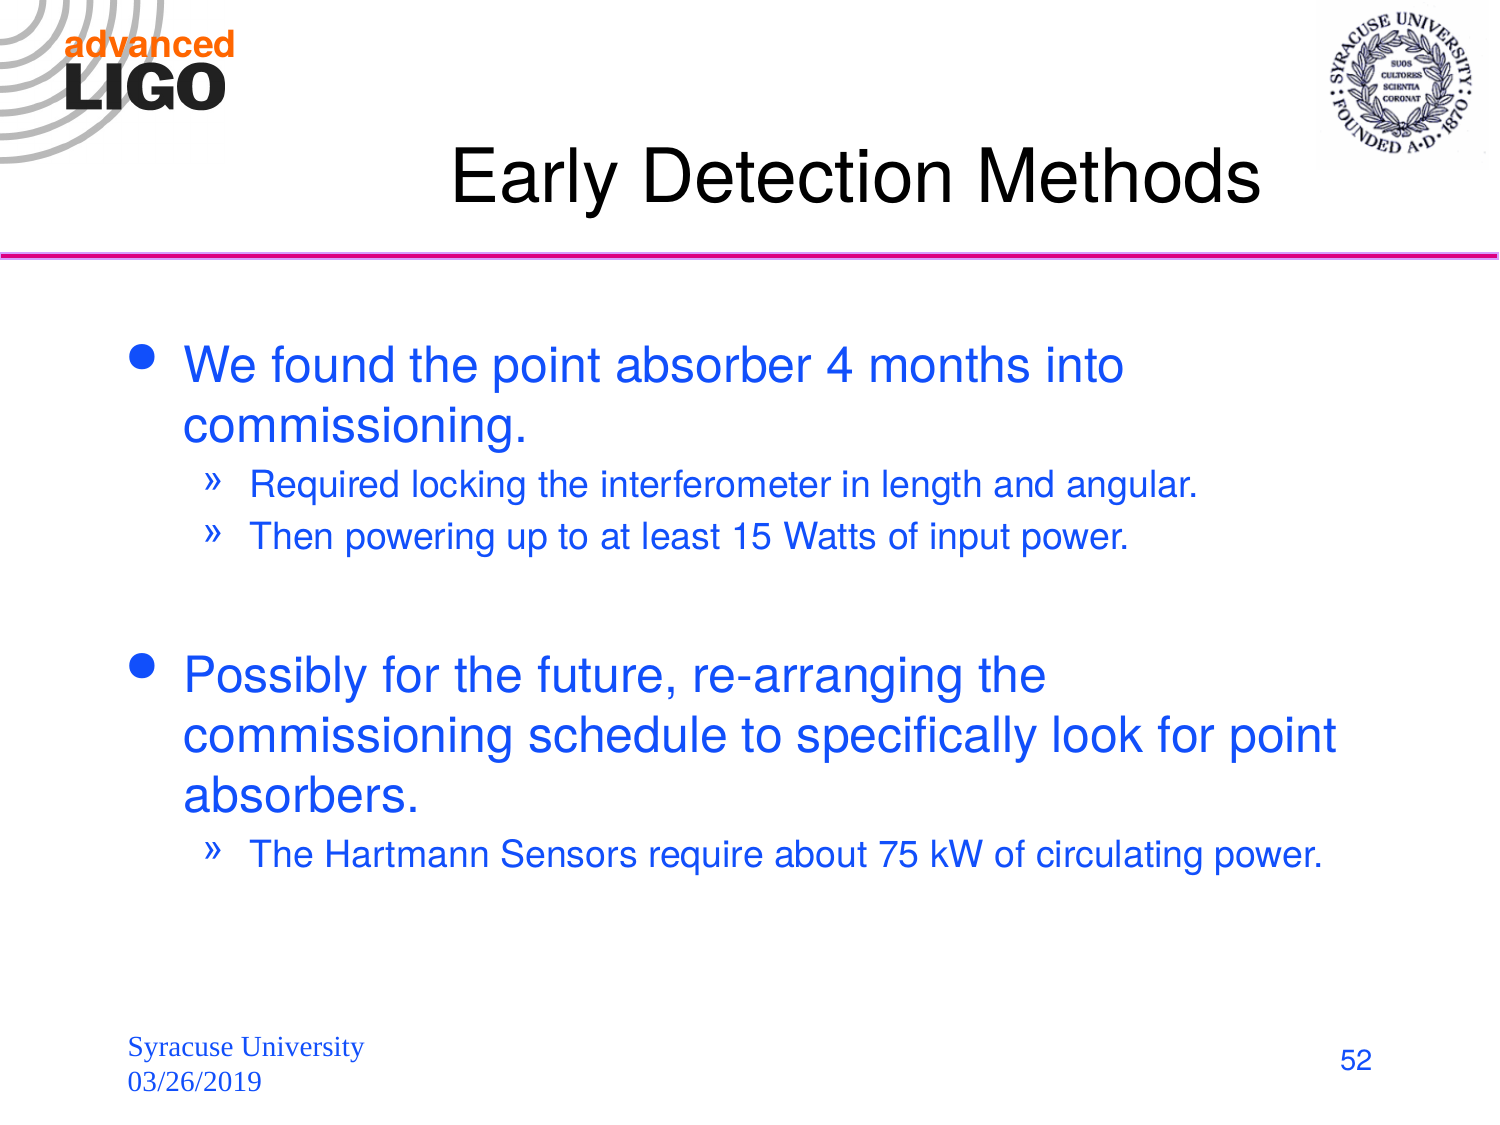

# Early Detection Methods
We found the point absorber 4 months into commissioning.
Required locking the interferometer in length and angular.
Then powering up to at least 15 Watts of input power.

Possibly for the future, re-arranging the commissioning schedule to specifically look for point absorbers.
The Hartmann Sensors require about 75 kW of circulating power.

Syracuse University 03/26/2019
52